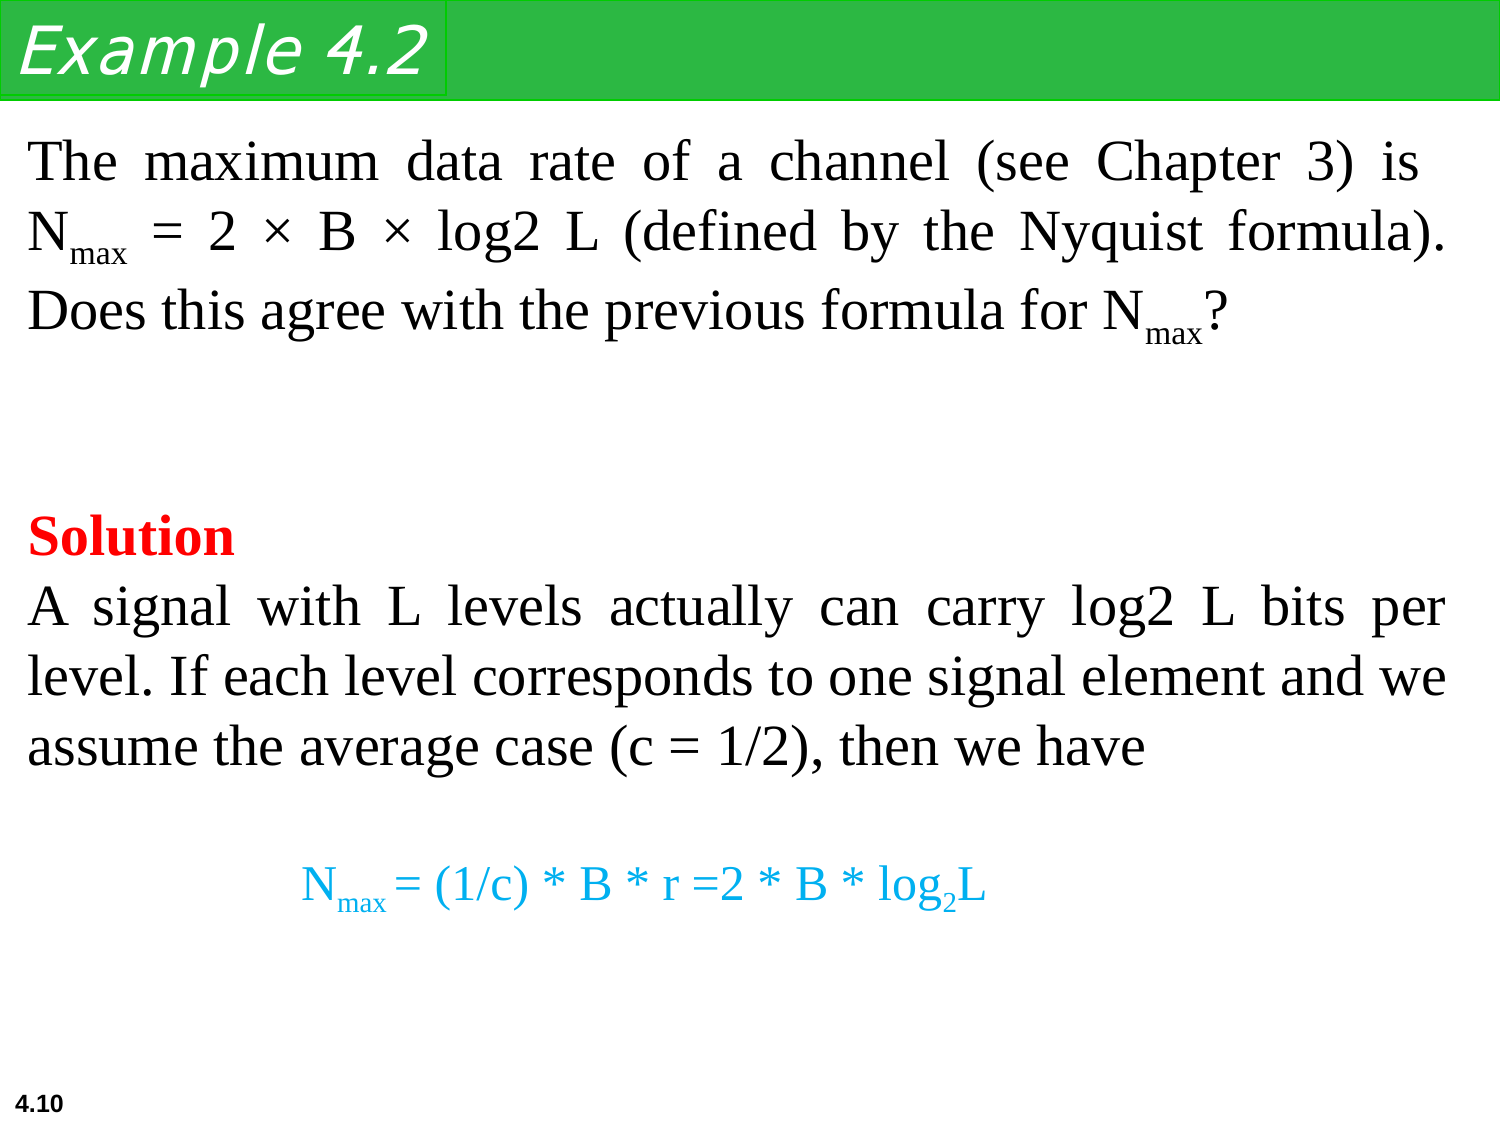

Example 4.2
The maximum data rate of a channel (see Chapter 3) is
Nmax = 2 × B × log2 L (defined by the Nyquist formula). Does this agree with the previous formula for Nmax?
Solution
A signal with L levels actually can carry log2 L bits per level. If each level corresponds to one signal element and we assume the average case (c = 1/2), then we have
Nmax = (1/c) * B * r =2 * B * log2L
4.10